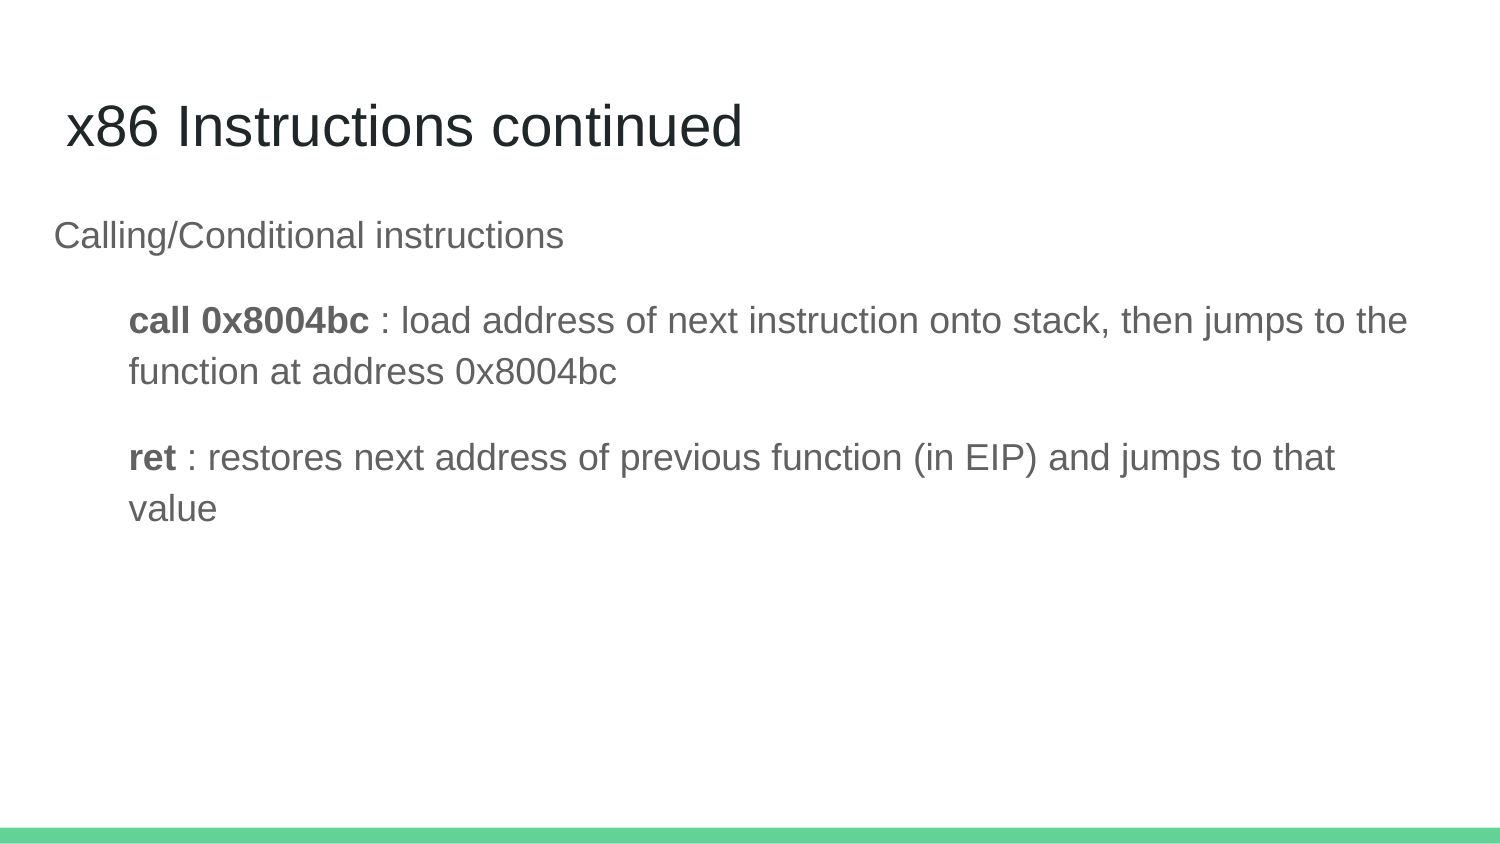

# x86 Instructions continued
Calling/Conditional instructions
call 0x8004bc : load address of next instruction onto stack, then jumps to the function at address 0x8004bc
ret : restores next address of previous function (in EIP) and jumps to that value